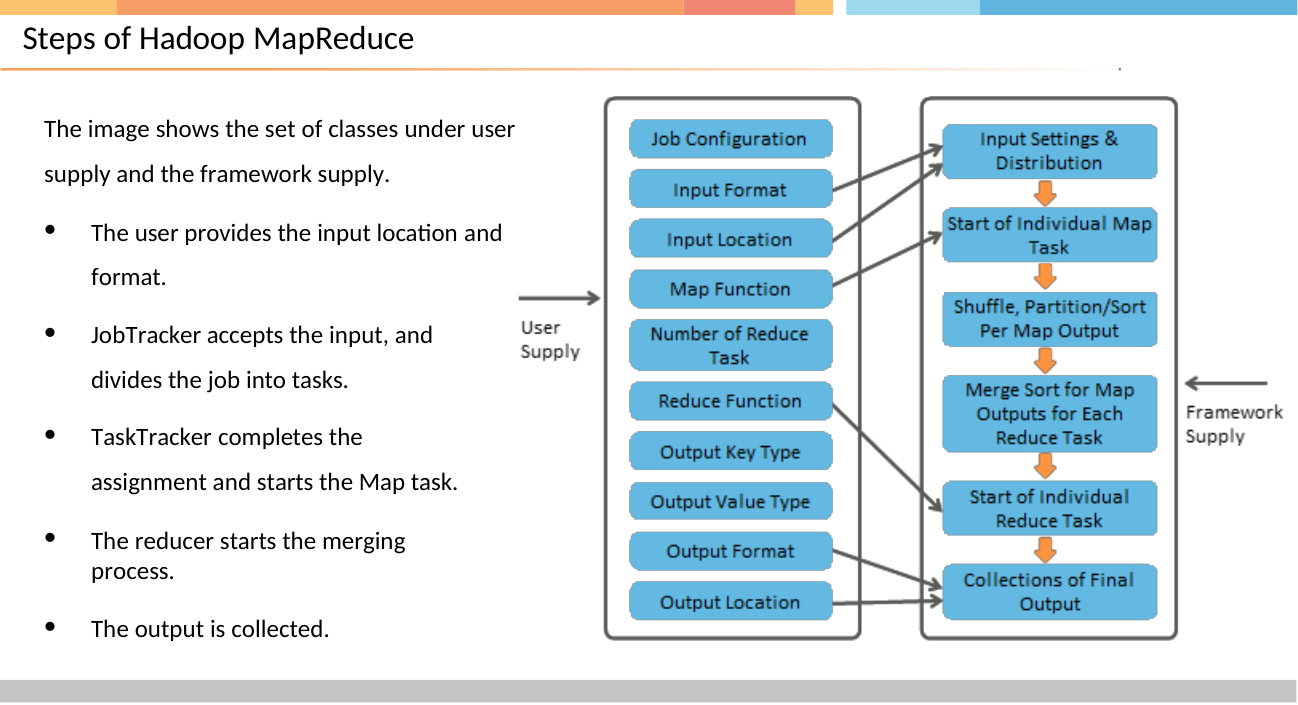

# Steps of Hadoop MapReduce

The image shows the set of classes under user
supply and the framework supply.

The user provides the input location and
format.
JobTracker accepts the input, and divides the job into tasks.
TaskTracker completes the assignment and starts the Map task.

The reducer starts the merging process.

The output is collected.